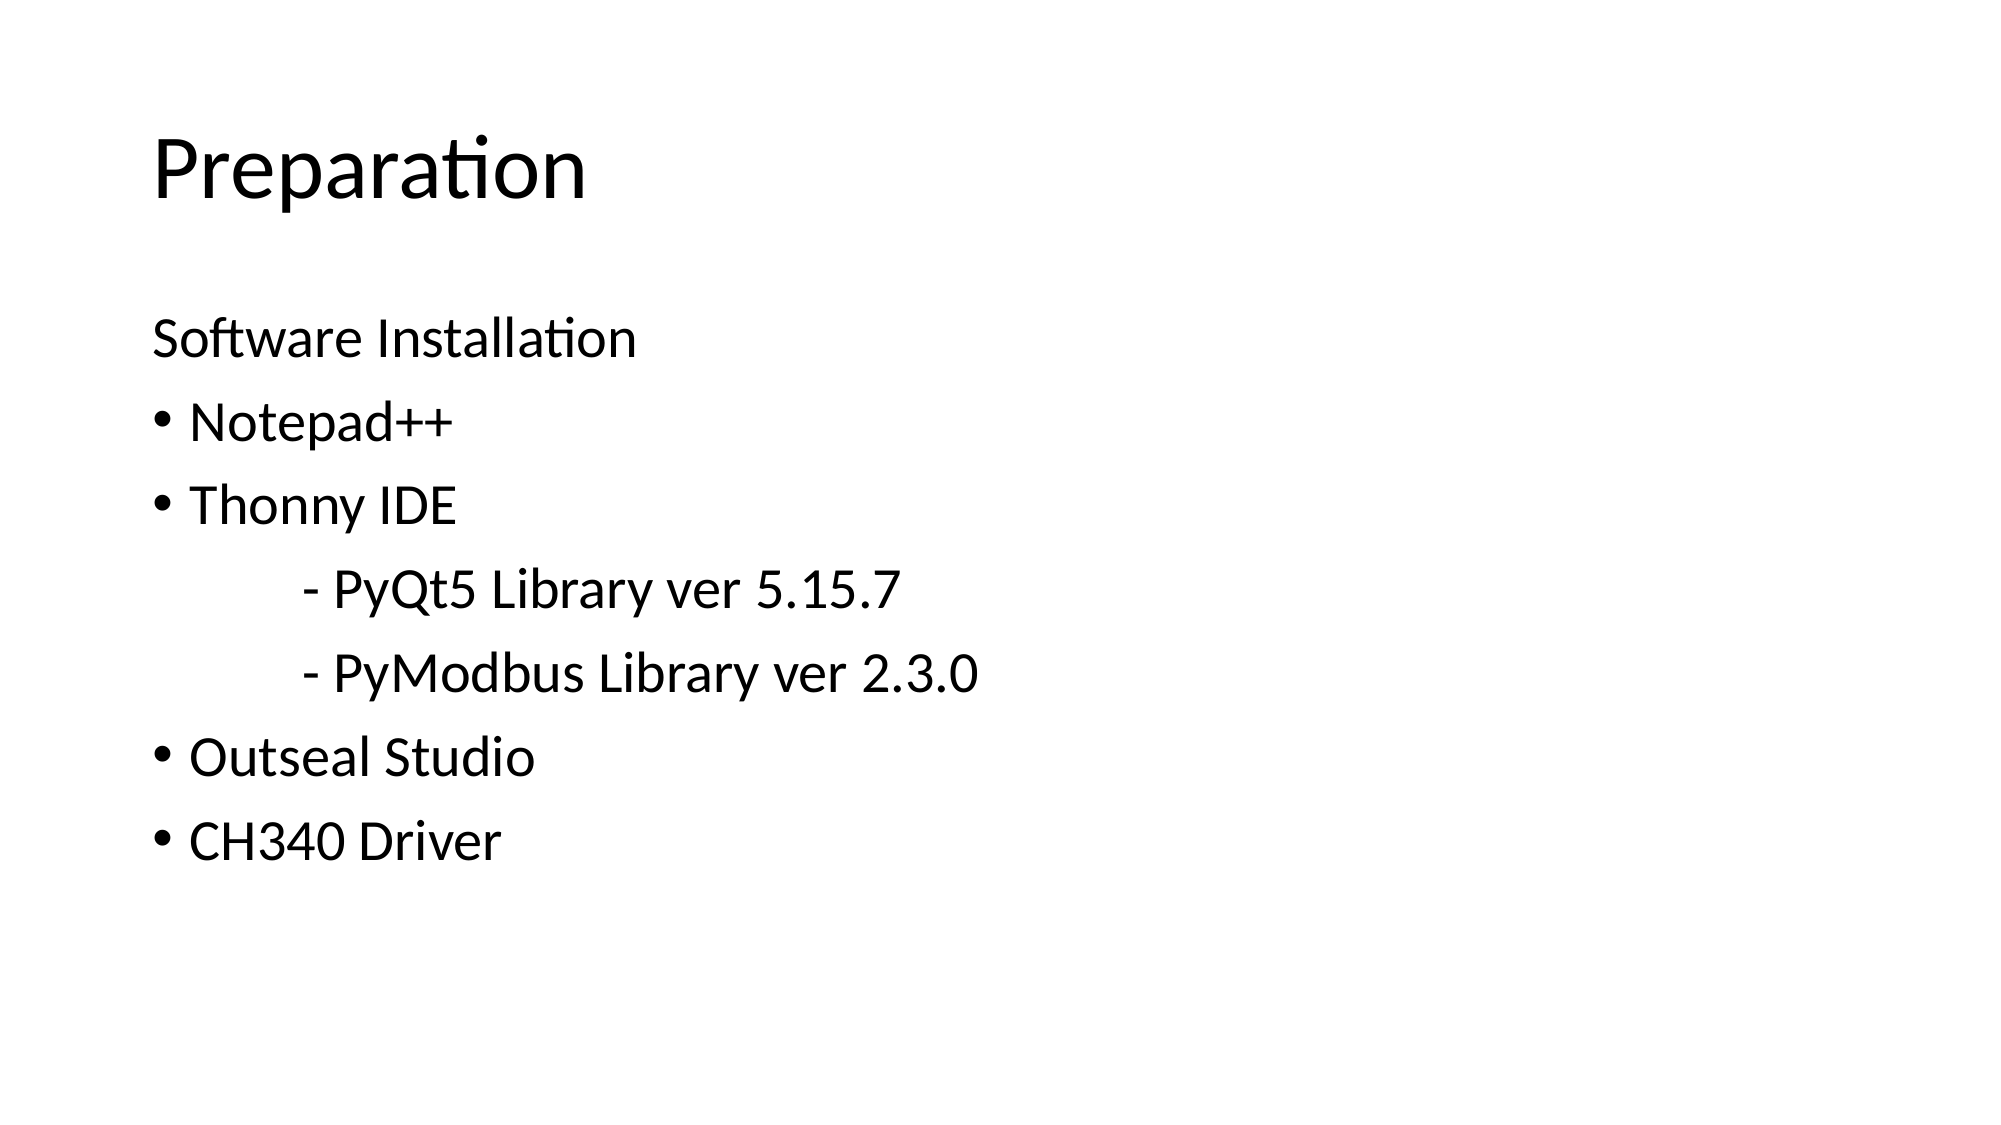

# Preparation
Software Installation
Notepad++
Thonny IDE
	- PyQt5 Library ver 5.15.7
	- PyModbus Library ver 2.3.0
Outseal Studio
CH340 Driver